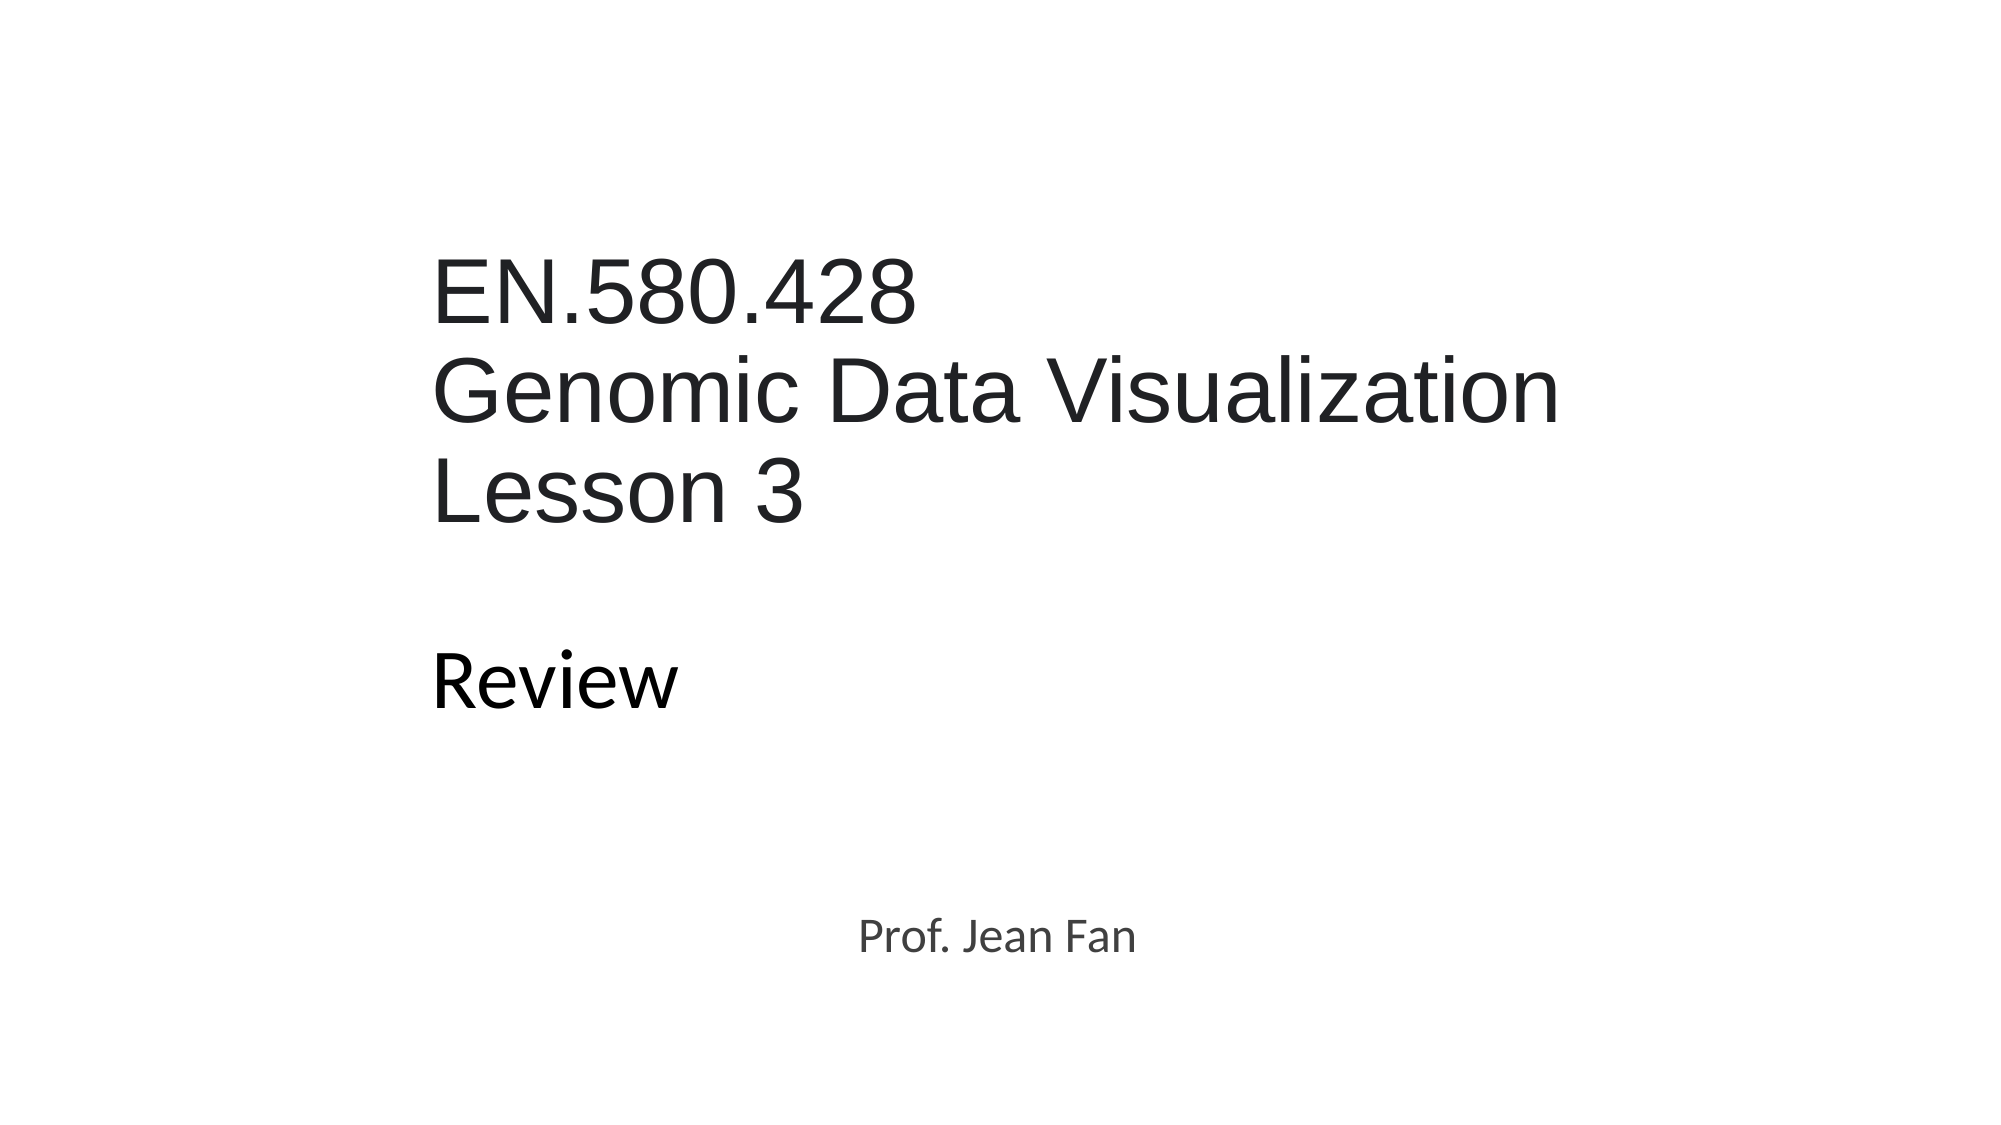

# EN.580.428 Genomic Data Visualization Lesson 3 Review
Prof. Jean Fan